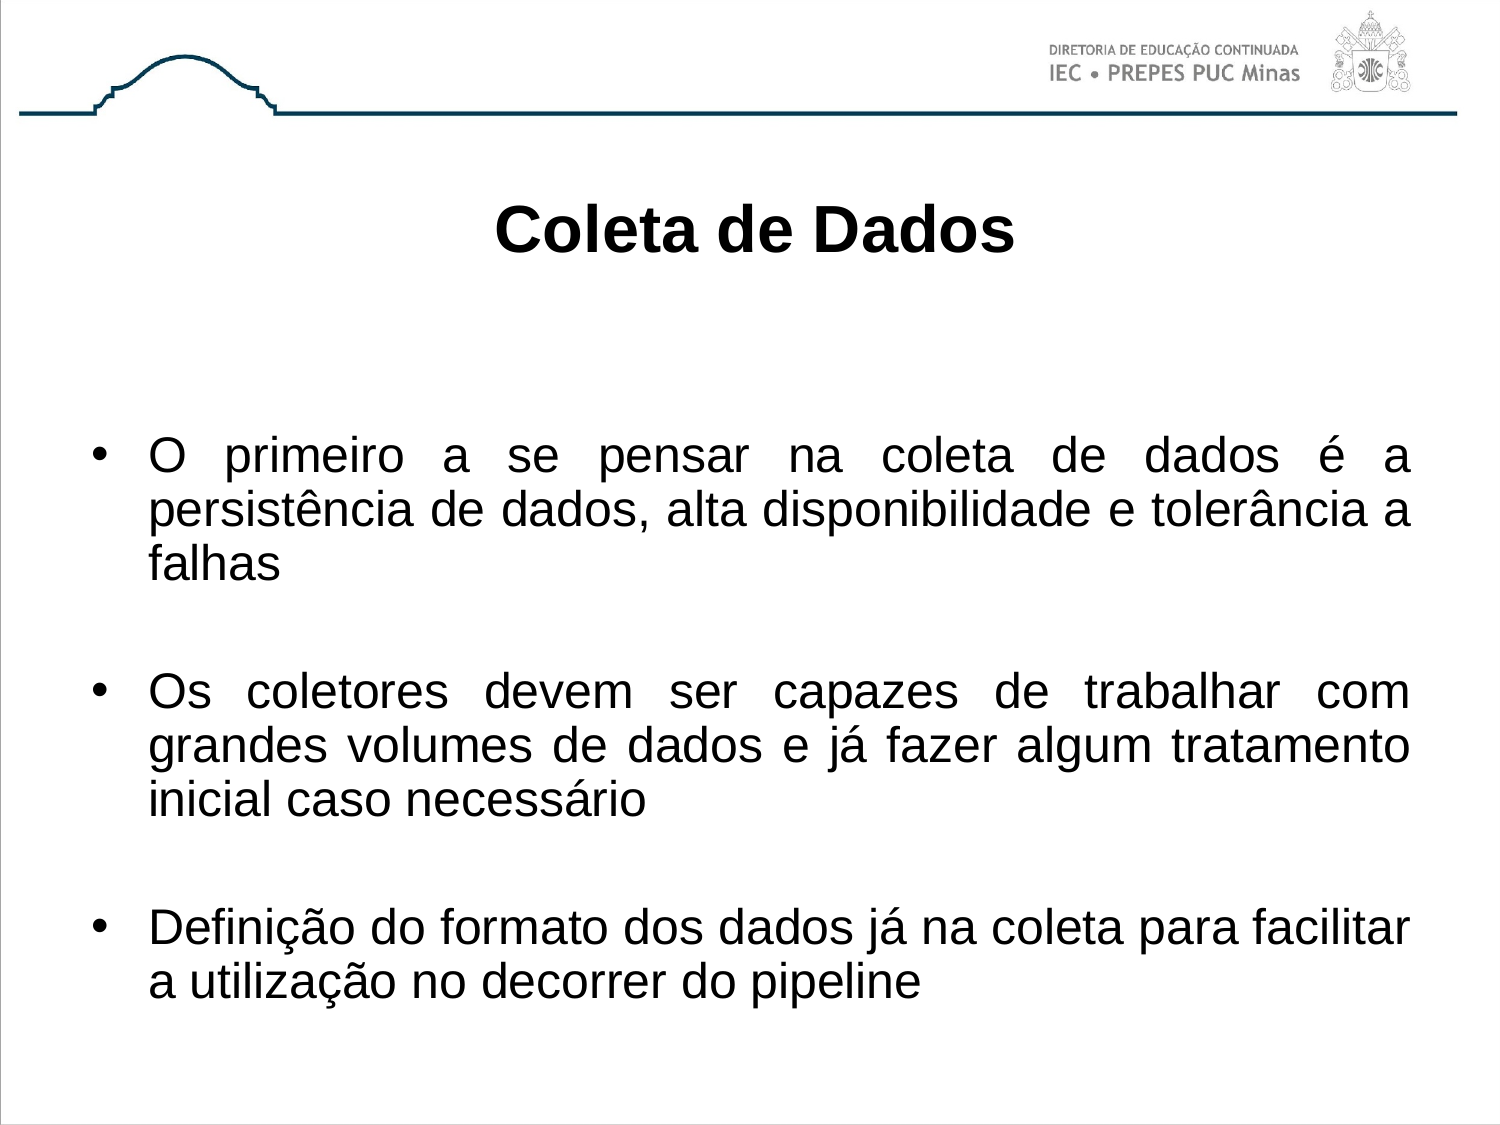

# Coleta de Dados

O primeiro a se pensar na coleta de dados é a persistência de dados, alta disponibilidade e tolerância a falhas

Os coletores devem ser capazes de trabalhar com grandes volumes de dados e já fazer algum tratamento inicial caso necessário

Definição do formato dos dados já na coleta para facilitar a utilização no decorrer do pipeline